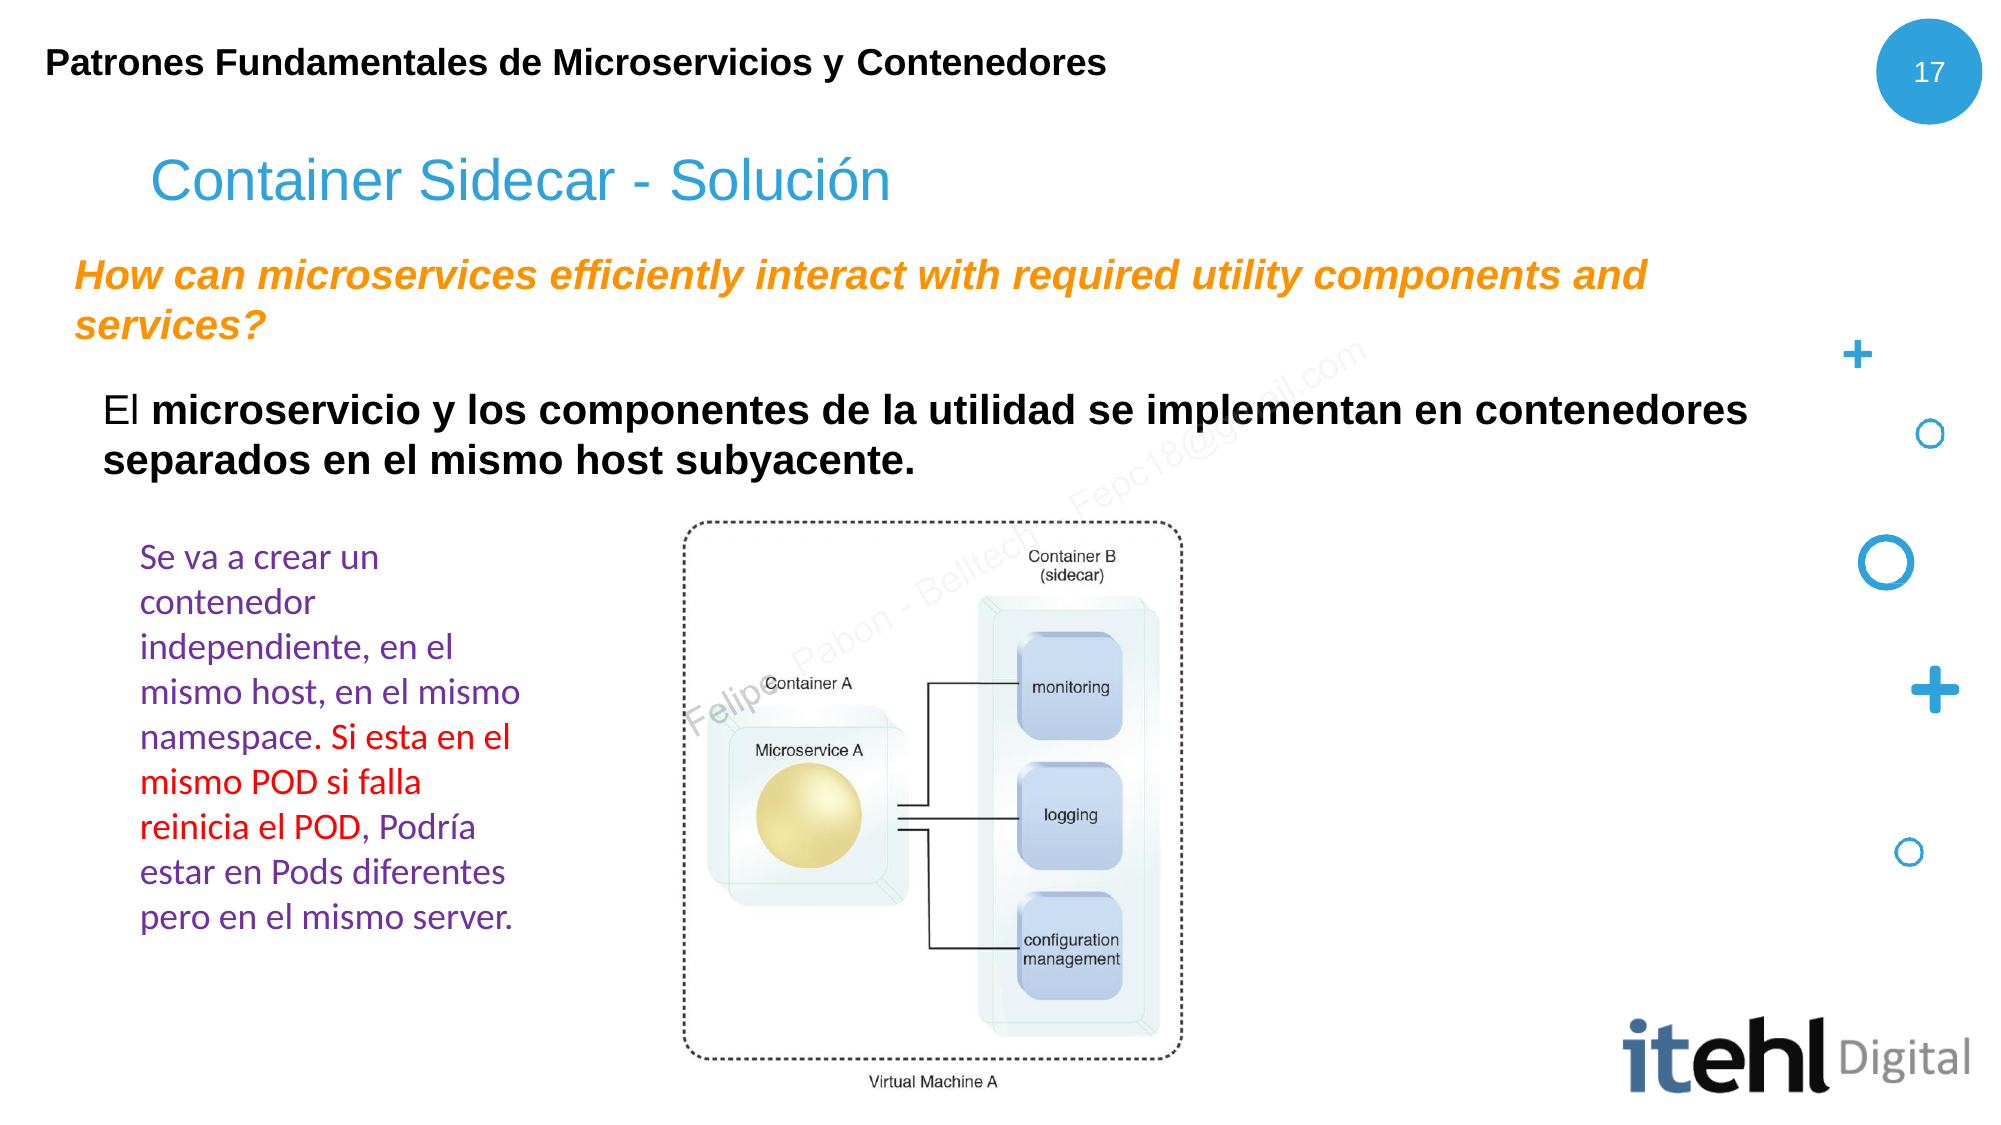

Patrones Fundamentales de Microservicios y Contenedores
17
# Container Sidecar - Solución
How can microservices efficiently interact with required utility components and  services?
El microservicio y los componentes de la utilidad se implementan en contenedores  separados en el mismo host subyacente.

Se va a crear un contenedor independiente, en el mismo host, en el mismo namespace. Si esta en el mismo POD si falla reinicia el POD, Podría estar en Pods diferentes pero en el mismo server.